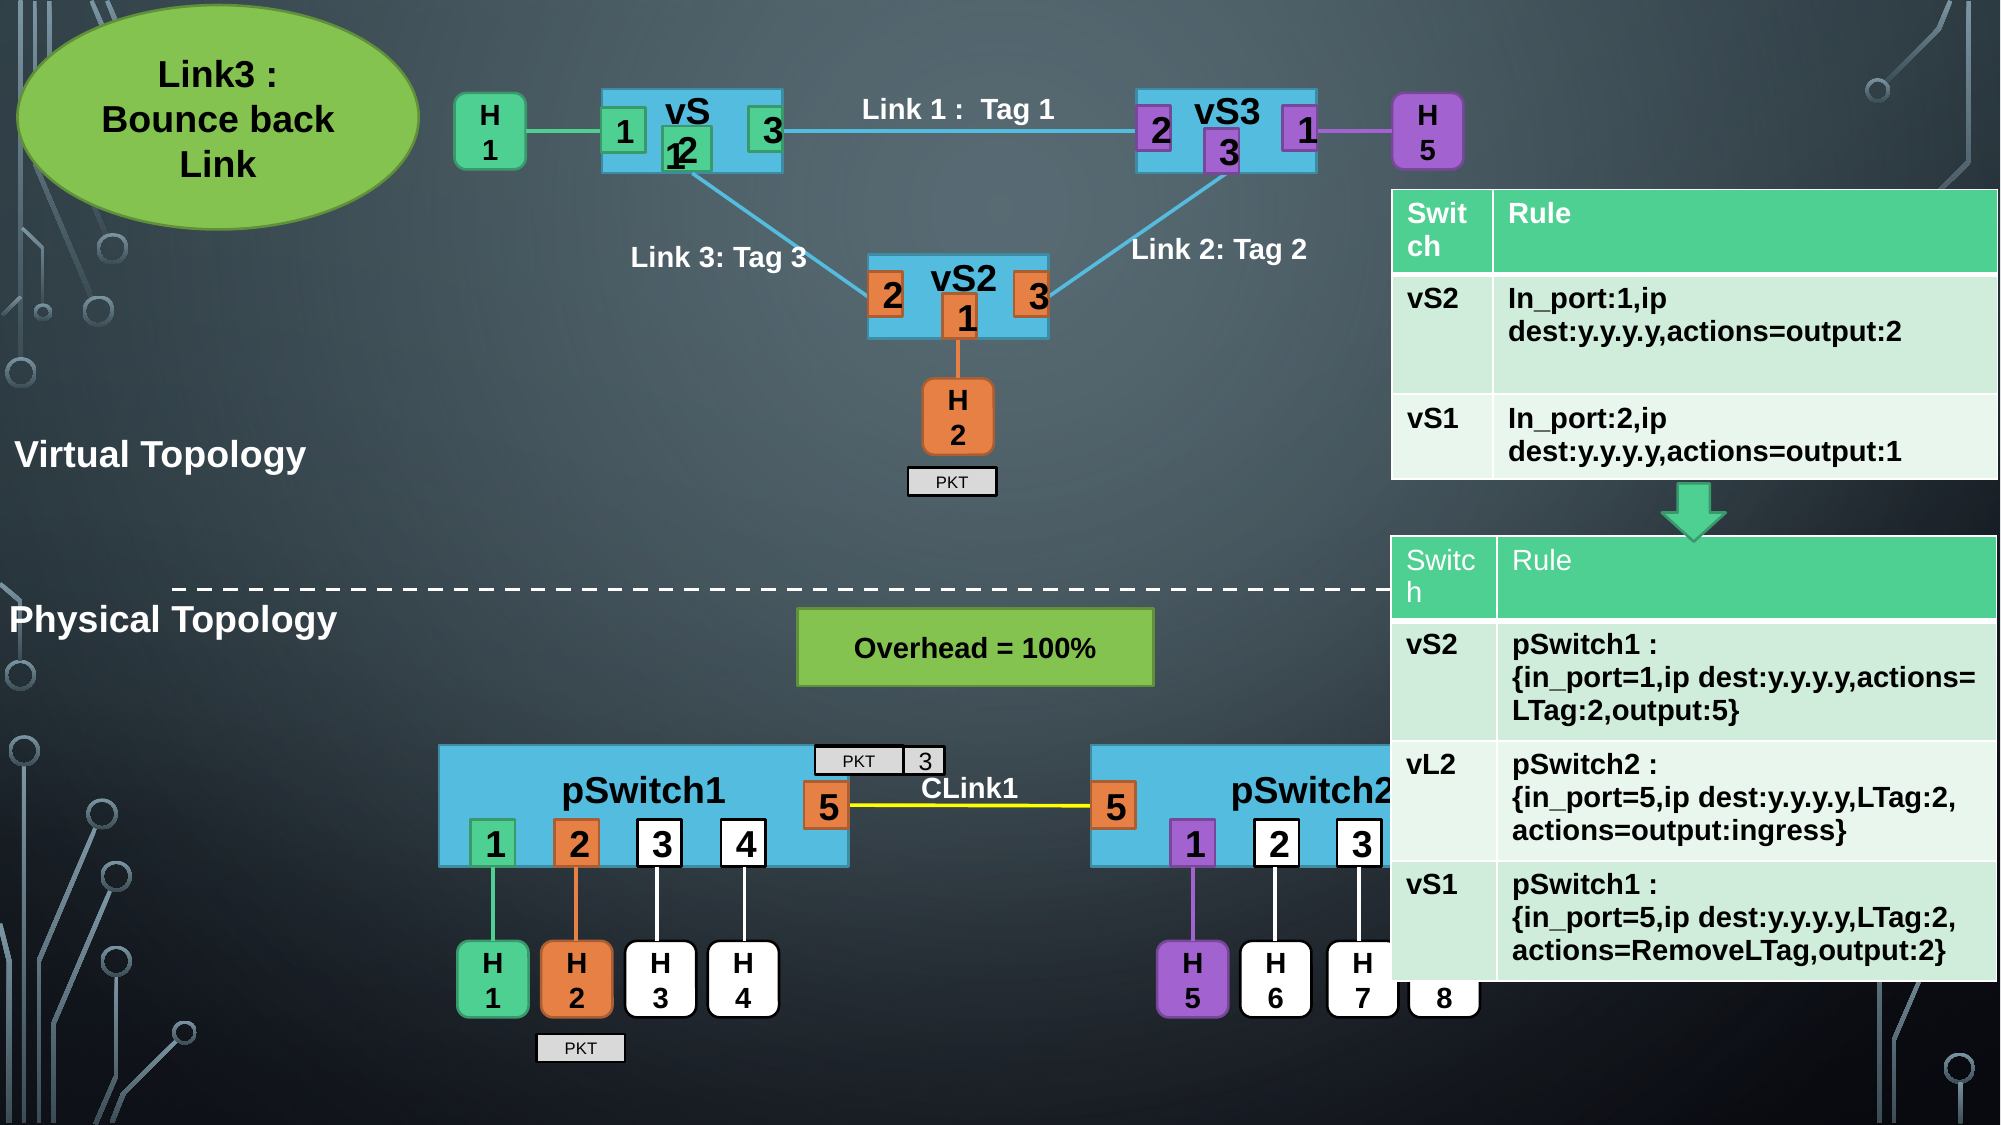

Link3 :
Bounce back Link
vS1
vS3
Link 1 :  Tag 1

H5
H1
2
1
3
1
2
3
| Switch | Rule |
| --- | --- |
| vS2 | In\_port:1,ip dest:y.y.y.y,actions=output:2 |
| vS1 | In\_port:2,ip dest:y.y.y.y,actions=output:1 |
  Link 2: Tag 2
  Link 3: Tag 3
vS2

2
3
1
H2
Virtual Topology
PKT

| Switch | Rule |
| --- | --- |
| vS2 | pSwitch1 : {in\_port=1,ip dest:y.y.y.y,actions= LTag:2,output:5} |
| vL2 | pSwitch2 : {in\_port=5,ip dest:y.y.y.y,LTag:2, actions=output:ingress} |
| vS1 | pSwitch1 : {in\_port=5,ip dest:y.y.y.y,LTag:2, actions=RemoveLTag,output:2} |
Physical Topology
Overhead = 100%

PKT
3
PKT
pSwitch1
pSwitch2
  CLink1
5
5
1
2
3
4
1
2
3
4
H7
H8
H4
H5
H6
H3
H1
H2
PKT